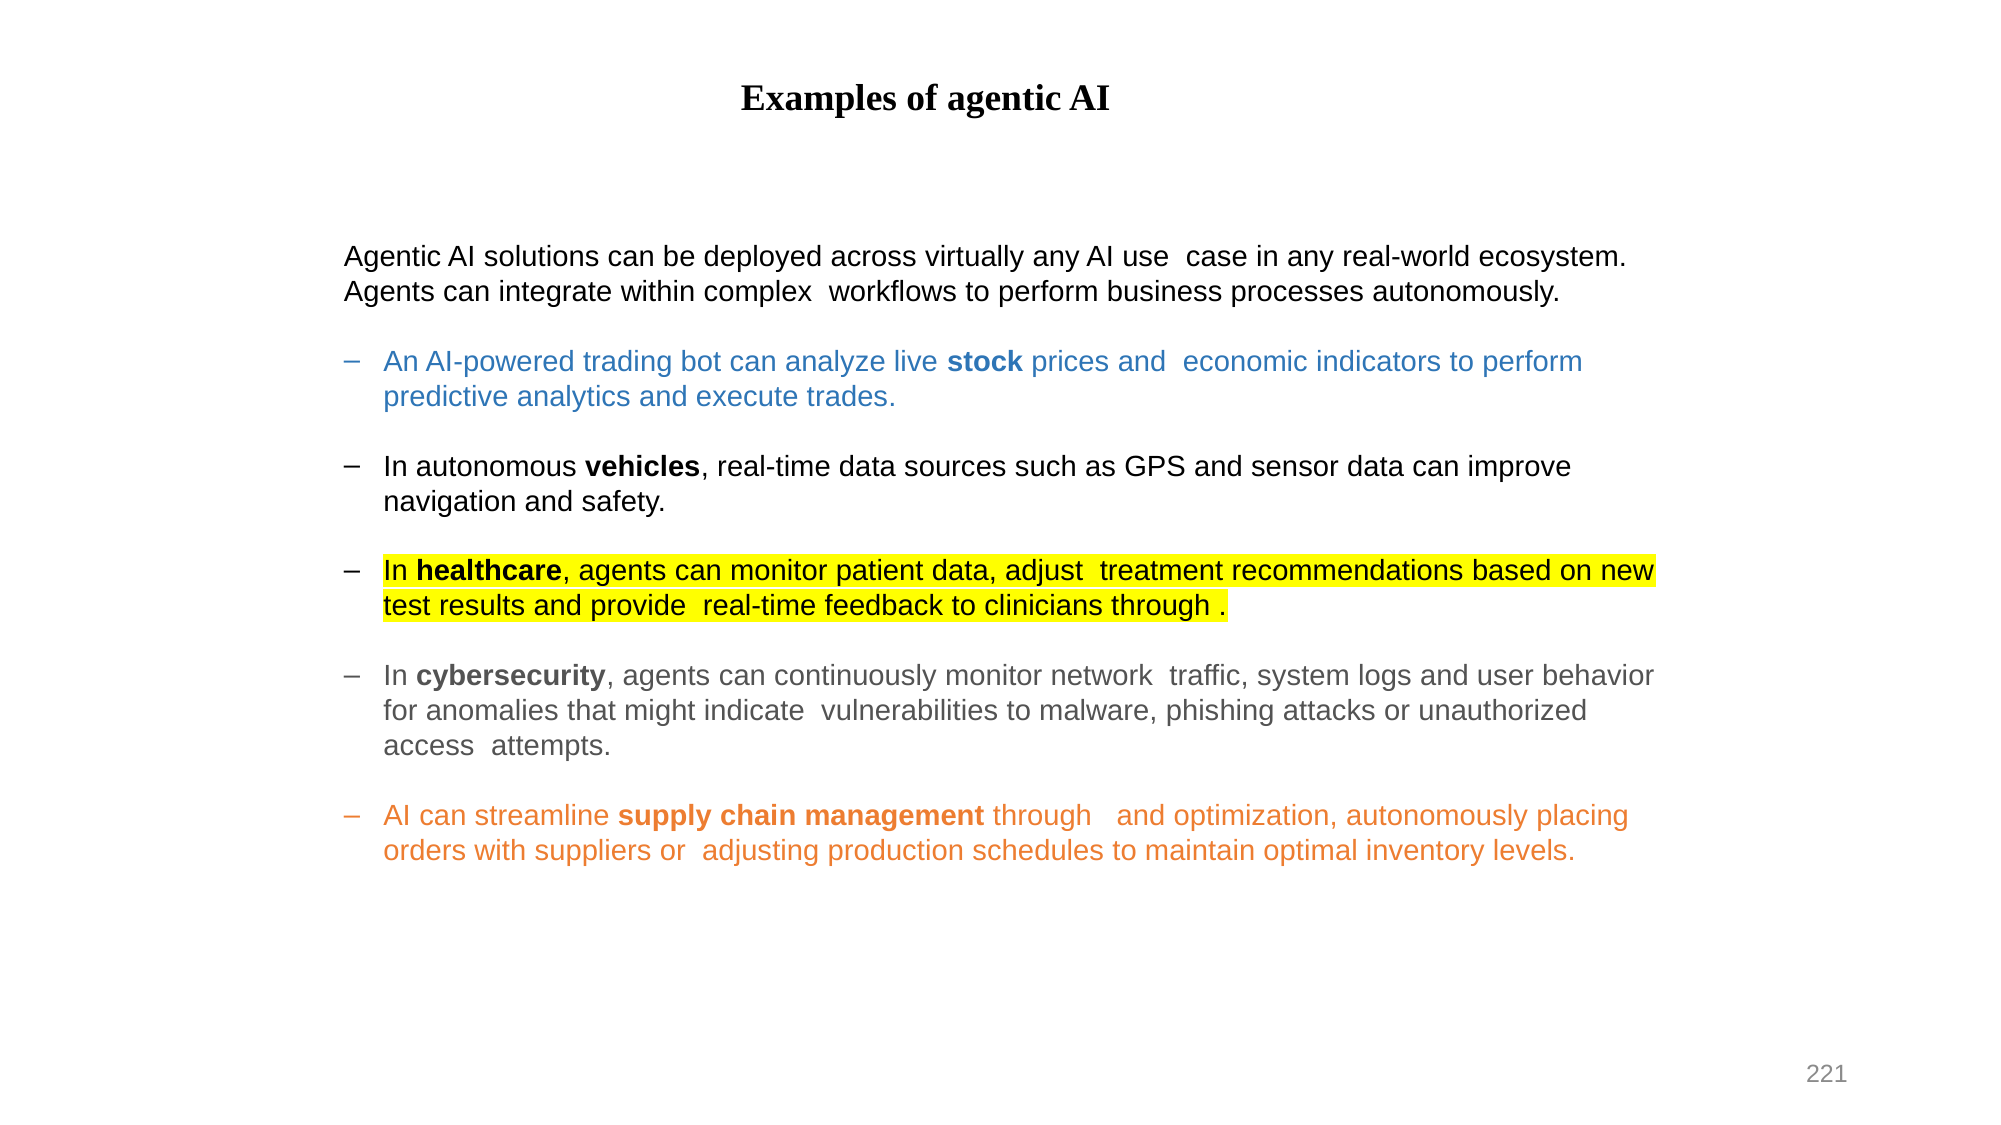

Examples of agentic AI
Agentic AI solutions can be deployed across virtually any AI use  case in any real-world ecosystem. Agents can integrate within complex  workflows to perform business processes autonomously.

An AI-powered trading bot can analyze live stock prices and  economic indicators to perform predictive analytics and execute trades.

In autonomous vehicles, real-time data sources such as GPS and sensor data can improve navigation and safety.

In healthcare, agents can monitor patient data, adjust  treatment recommendations based on new test results and provide  real-time feedback to clinicians through .

In cybersecurity, agents can continuously monitor network  traffic, system logs and user behavior for anomalies that might indicate  vulnerabilities to malware, phishing attacks or unauthorized access  attempts.

AI can streamline supply chain management through   and optimization, autonomously placing orders with suppliers or  adjusting production schedules to maintain optimal inventory levels.
221